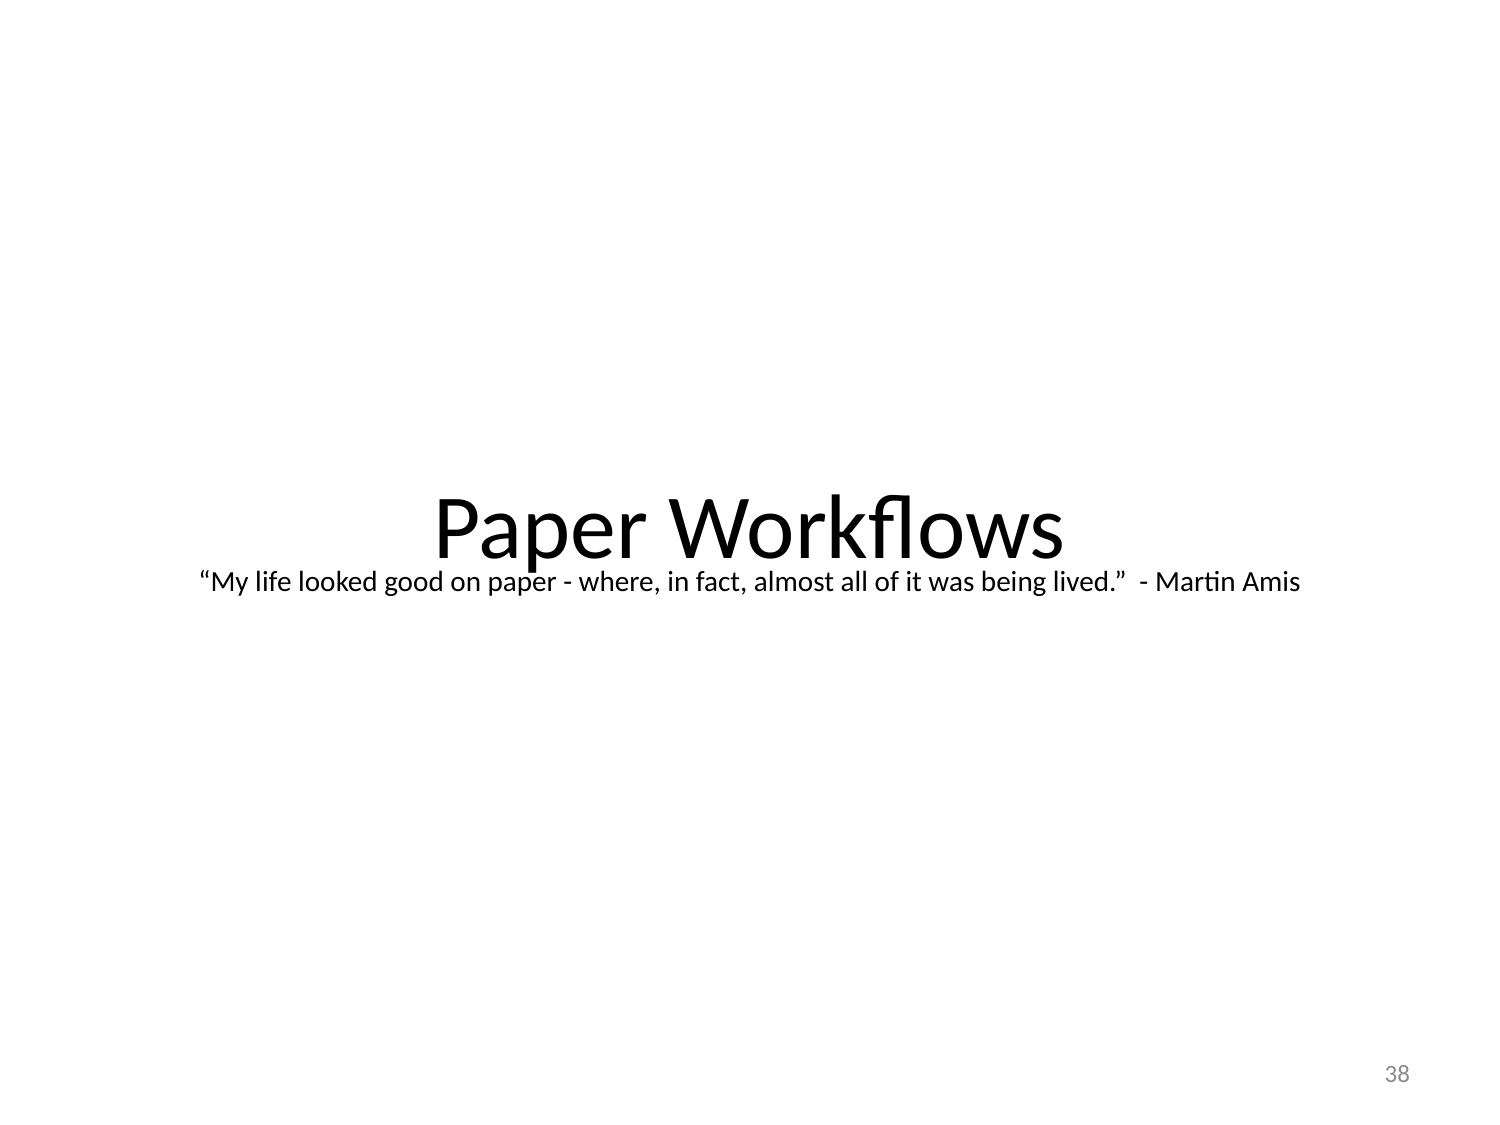

Paper Workflows
“My life looked good on paper - where, in fact, almost all of it was being lived.”  - Martin Amis
38